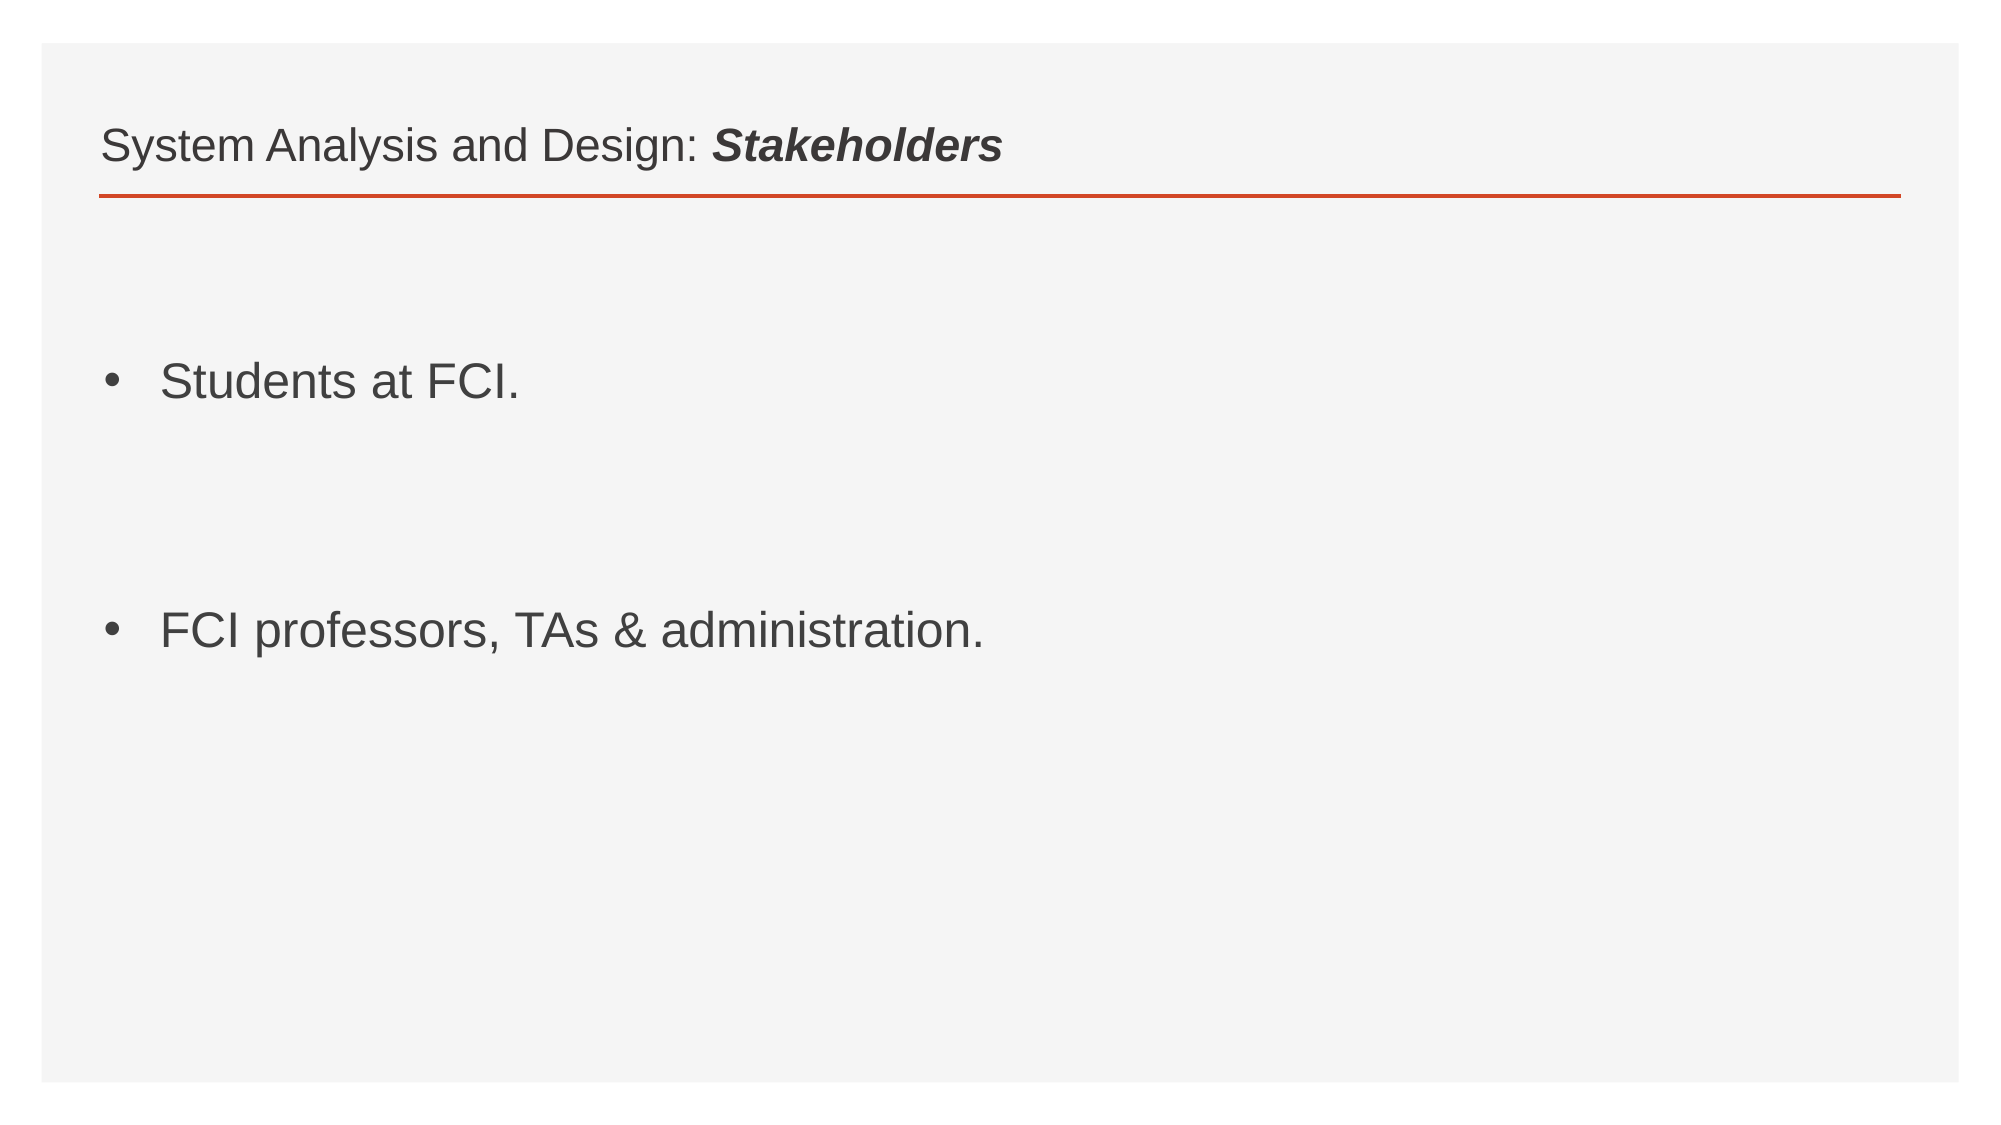

# System Analysis and Design: Stakeholders

Students at FCI.

FCI professors, TAs & administration.